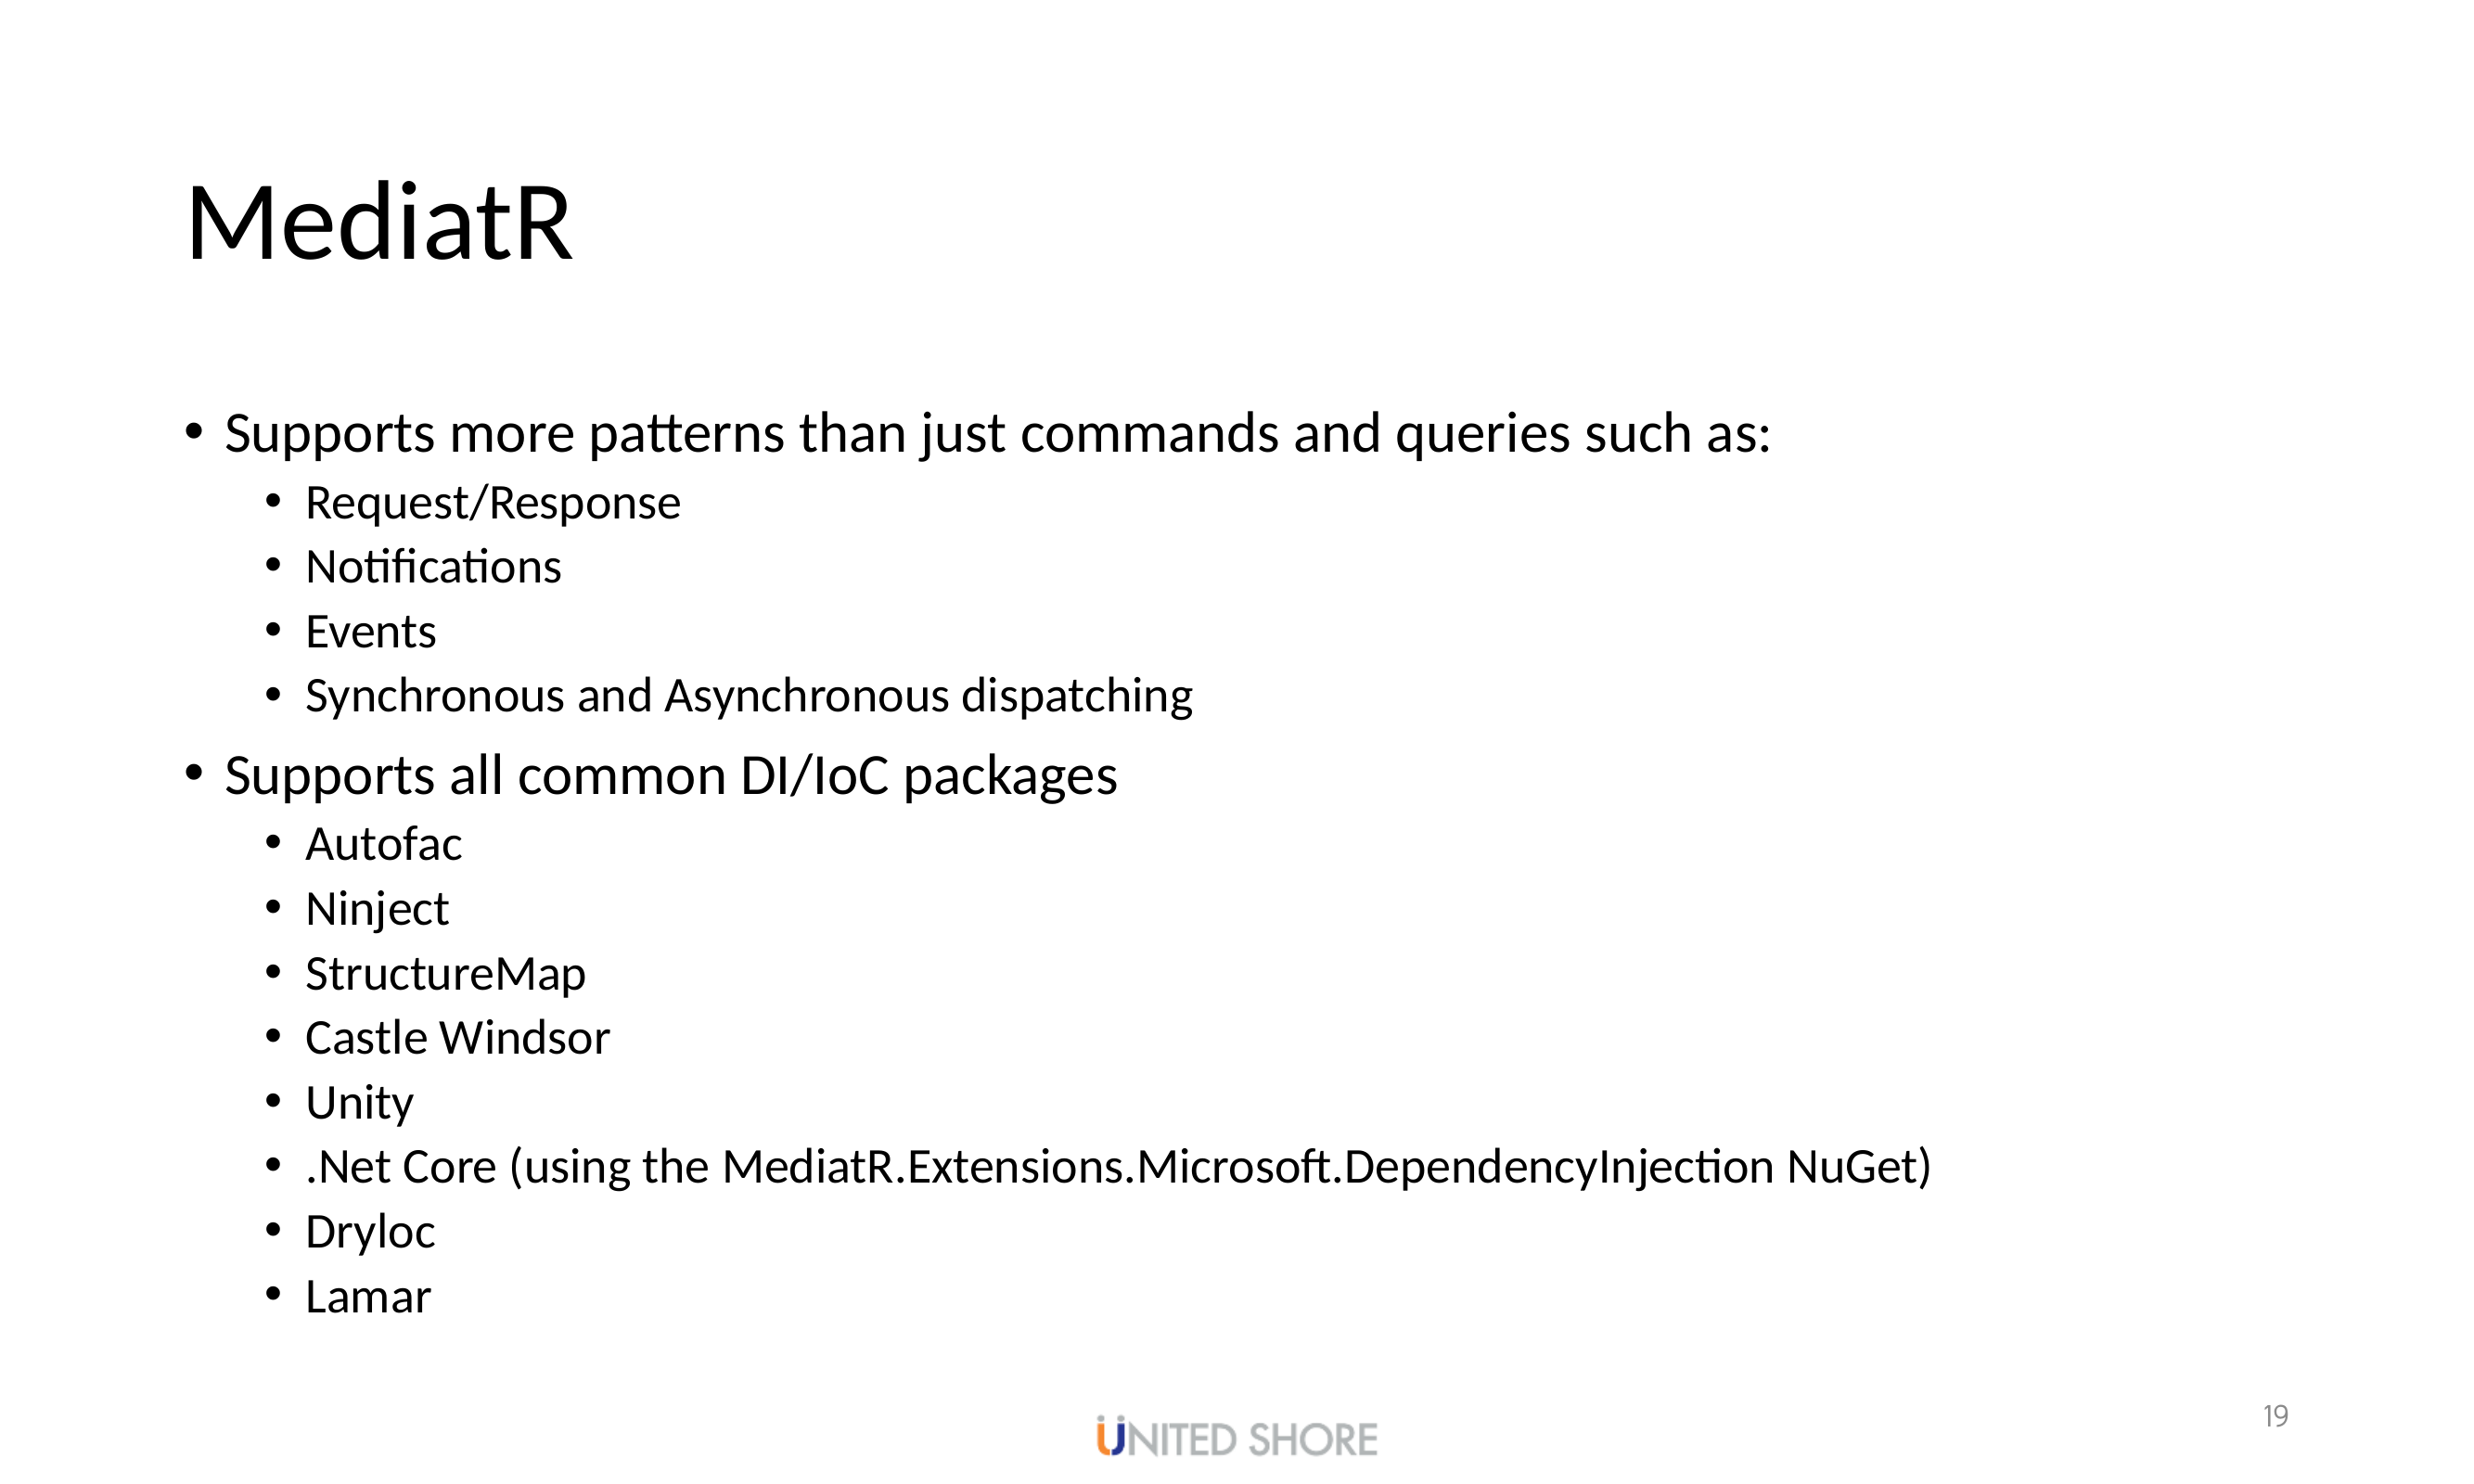

# MediatR
Supports more patterns than just commands and queries such as:
Request/Response
Notifications
Events
Synchronous and Asynchronous dispatching
Supports all common DI/IoC packages
Autofac
Ninject
StructureMap
Castle Windsor
Unity
.Net Core (using the MediatR.Extensions.Microsoft.DependencyInjection NuGet)
Dryloc
Lamar
19